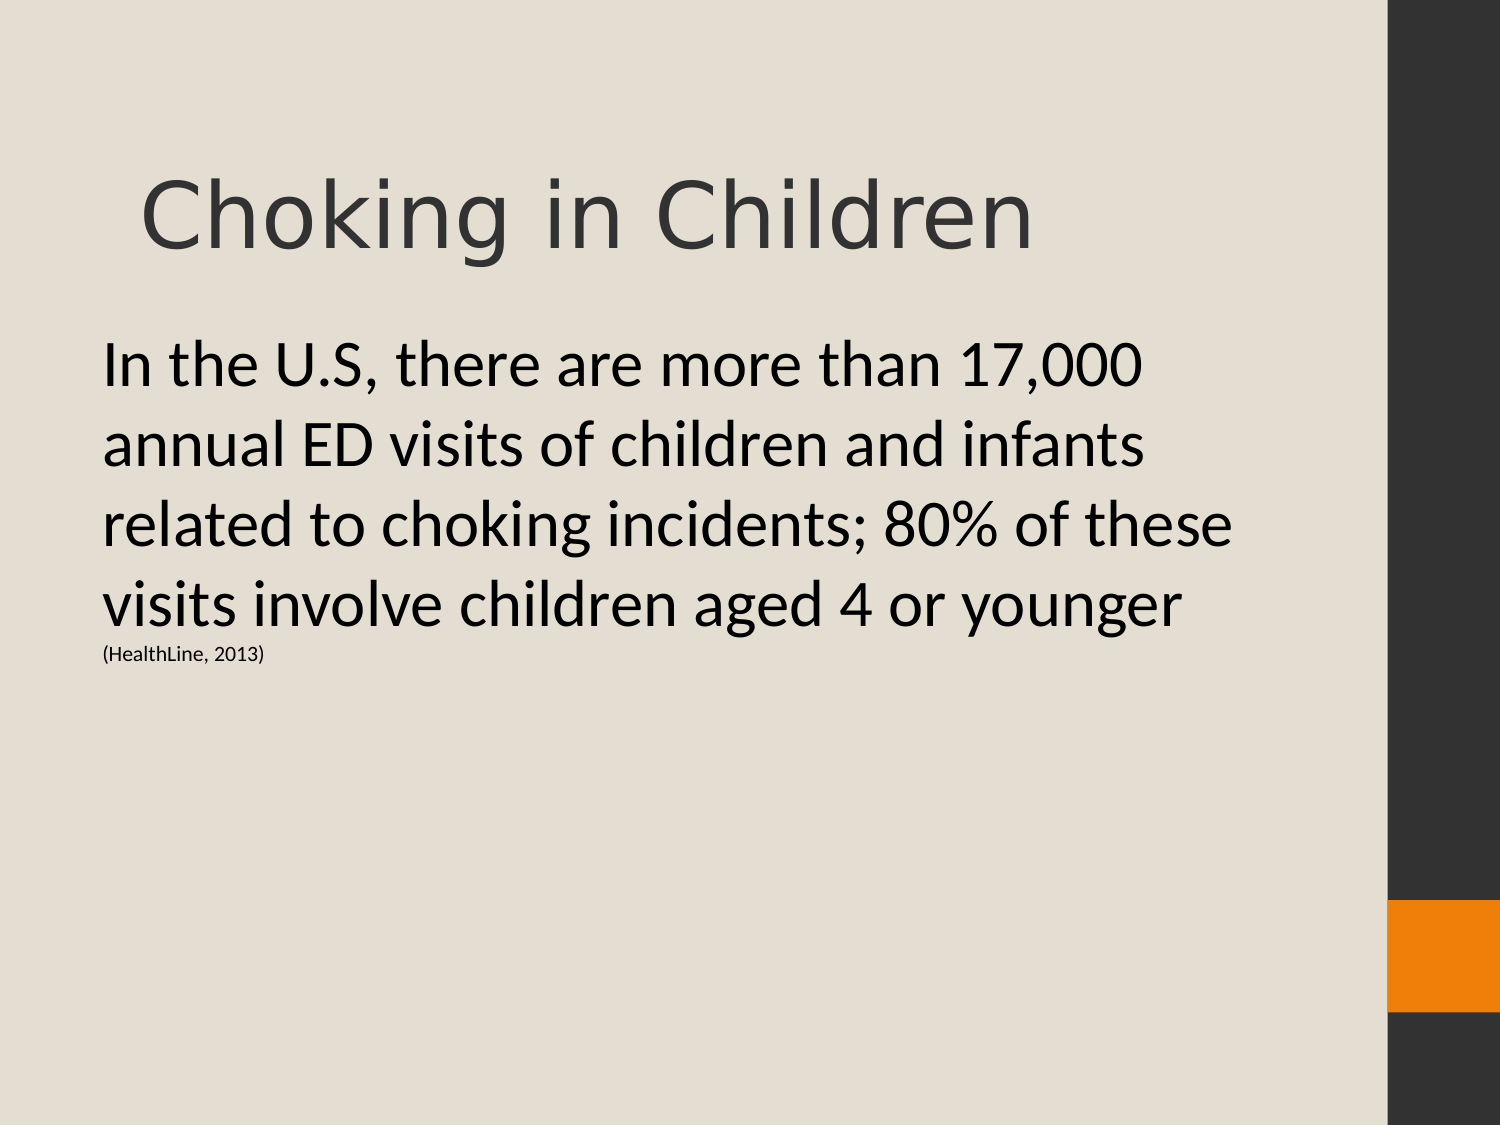

Choking in Children
In the U.S, there are more than 17,000 annual ED visits of children and infants related to choking incidents; 80% of these visits involve children aged 4 or younger
(HealthLine, 2013)
City Wide Orientation, June, 2015